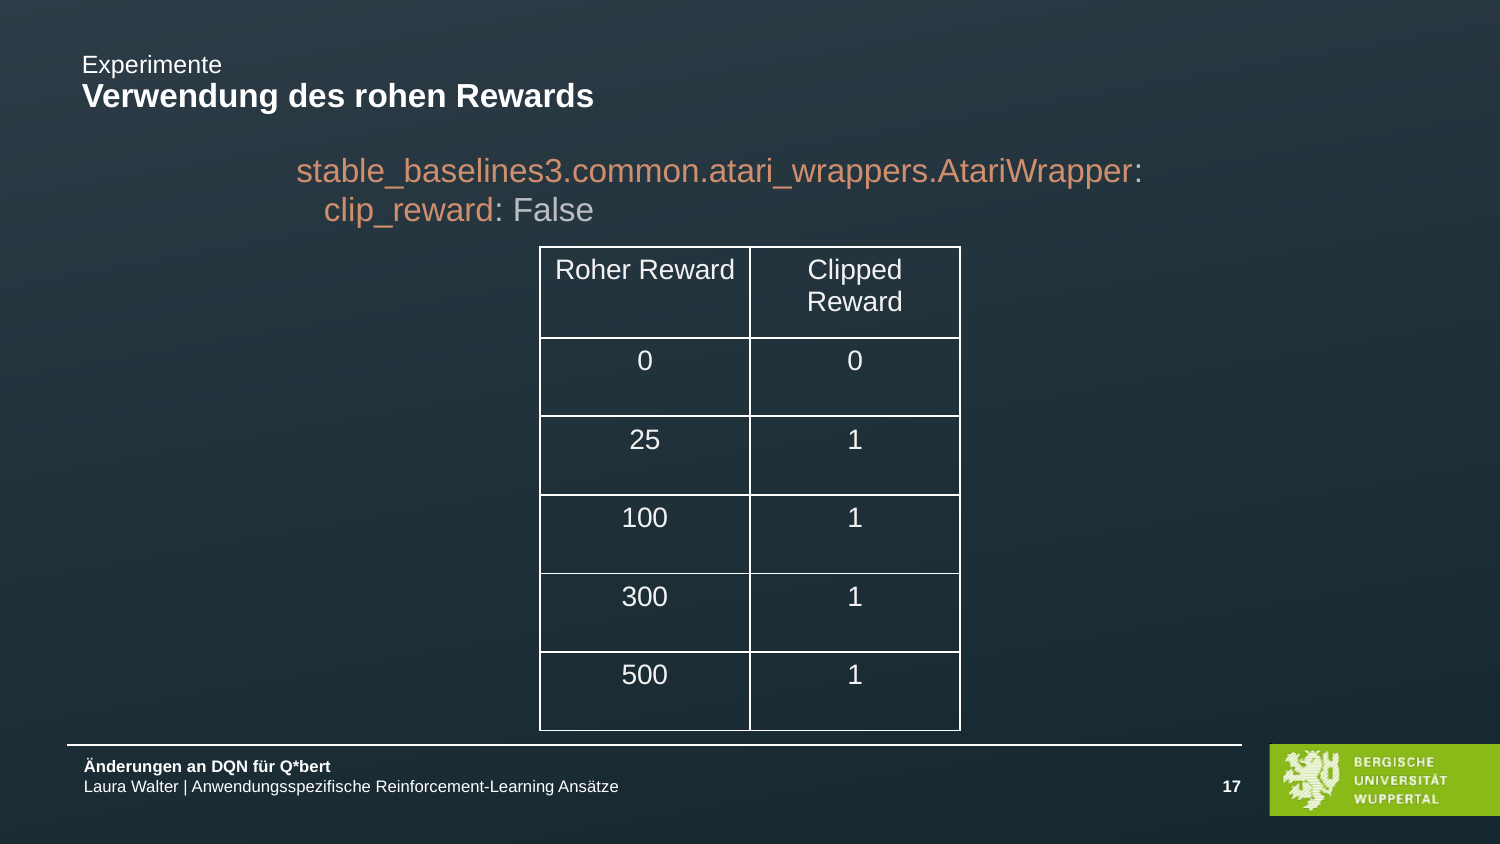

Experimente
Verwendung des rohen Rewards

 stable_baselines3.common.atari_wrappers.AtariWrapper:
    clip_reward: False

| Roher Reward | Clipped Reward |
| --- | --- |
| 0 | 0 |
| 25 | 1 |
| 100 | 1 |
| 300 | 1 |
| 500 | 1 |